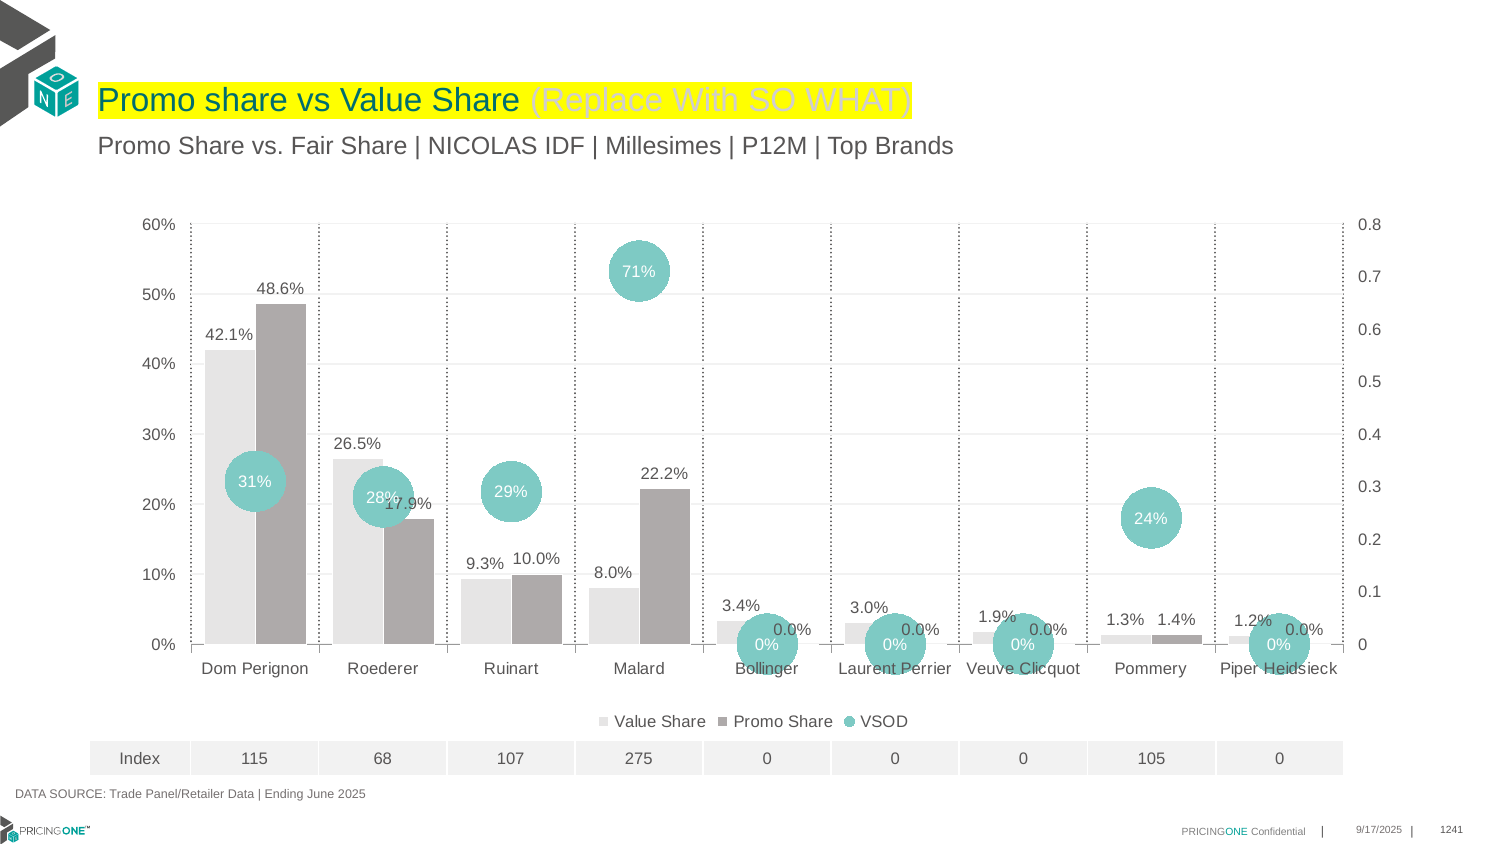

# Promo share vs Value Share (Replace With SO WHAT)
Promo Share vs. Fair Share | NICOLAS IDF | Millesimes | P12M | Top Brands

### Chart

| Category | Value Share | Promo Share | VSOD |
|---|---|---|---|
| Dom Perignon | 0.42066476205530656 | 0.48569943642299135 | 0.31 |
| Roederer | 0.26477216725866143 | 0.17913813785246765 | 0.28 |
| Ruinart | 0.0931688533278783 | 0.09985684355111521 | 0.29 |
| Malard | 0.08047602886206832 | 0.2216627957967225 | 0.71 |
| Bollinger | 0.03400405407918472 | 0.0 | 0.0 |
| Laurent Perrier | 0.03014349673628029 | 0.0 | 0.0 |
| Veuve Clicquot | 0.01857344764100943 | 0.0 | 0.0 |
| Pommery | 0.012987465828575679 | 0.013642786376703318 | 0.24 |
| Piper Heidsieck | 0.012290670968701765 | 0.0 | 0.0 |
| Index | 115 | 68 | 107 | 275 | 0 | 0 | 0 | 105 | 0 |
| --- | --- | --- | --- | --- | --- | --- | --- | --- | --- |
DATA SOURCE: Trade Panel/Retailer Data | Ending June 2025

9/17/2025
1241